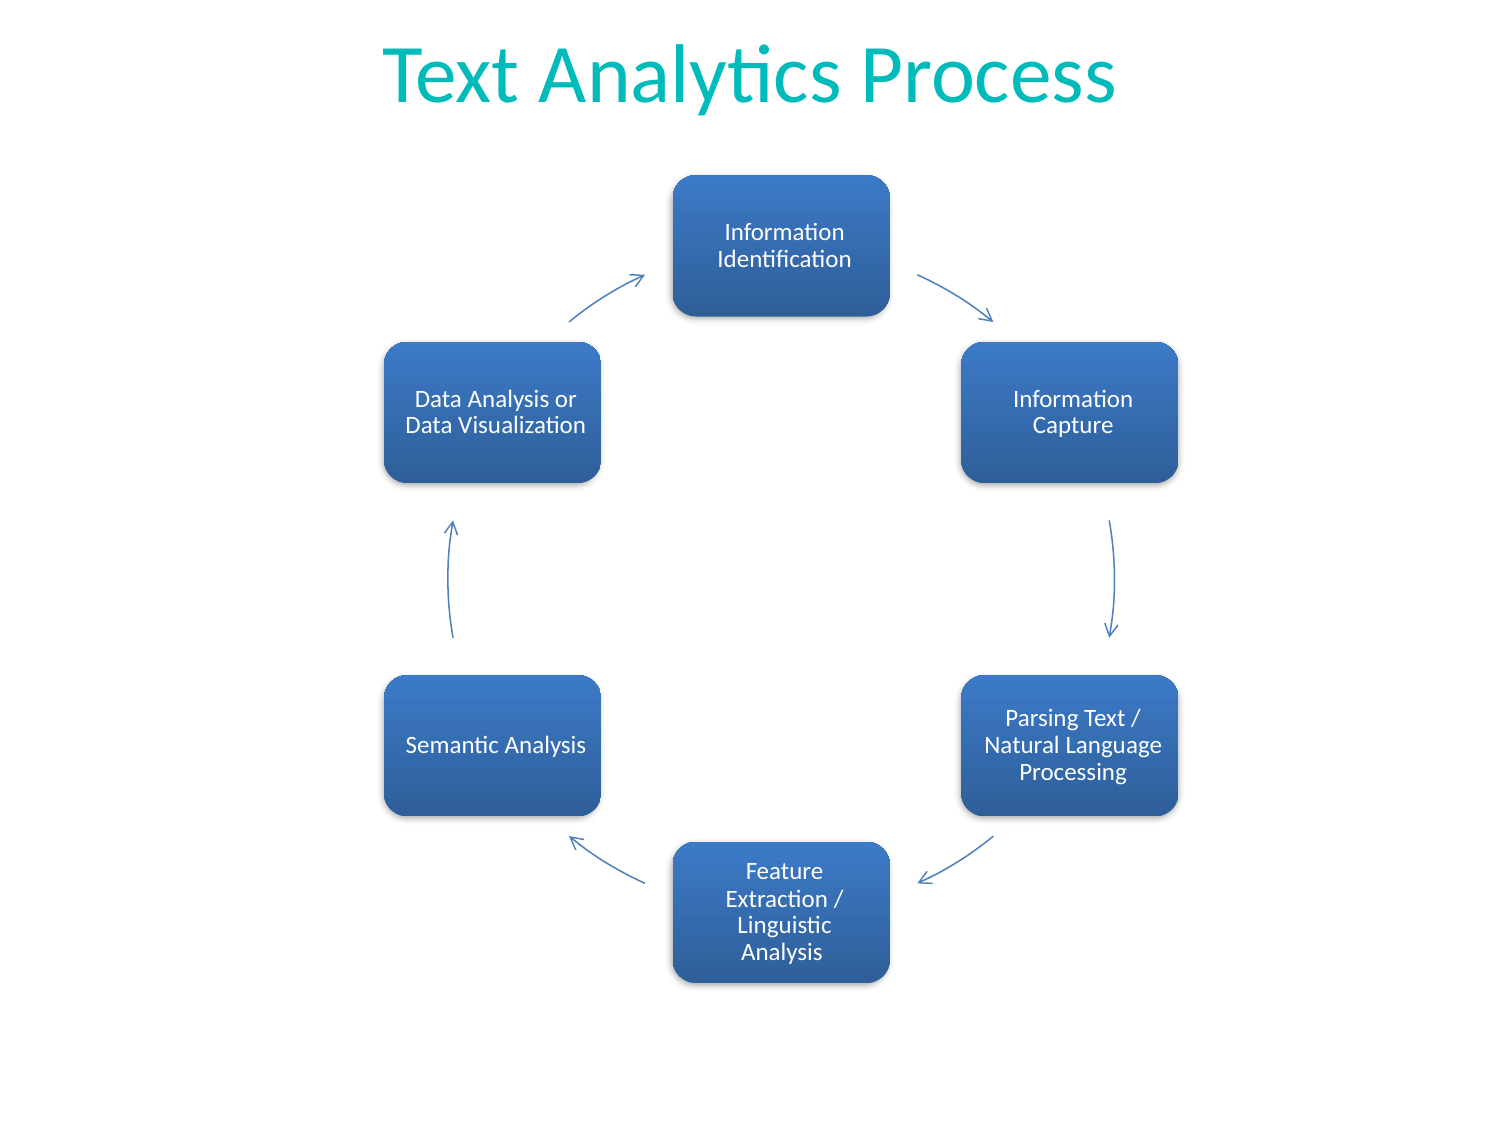

# Text Analytics Process
Information Identification
Information Capture
Parsing Text / Natural Language Processing
Feature Extraction / Linguistic Analysis
Semantic Analysis
Data Analysis or Data Visualization